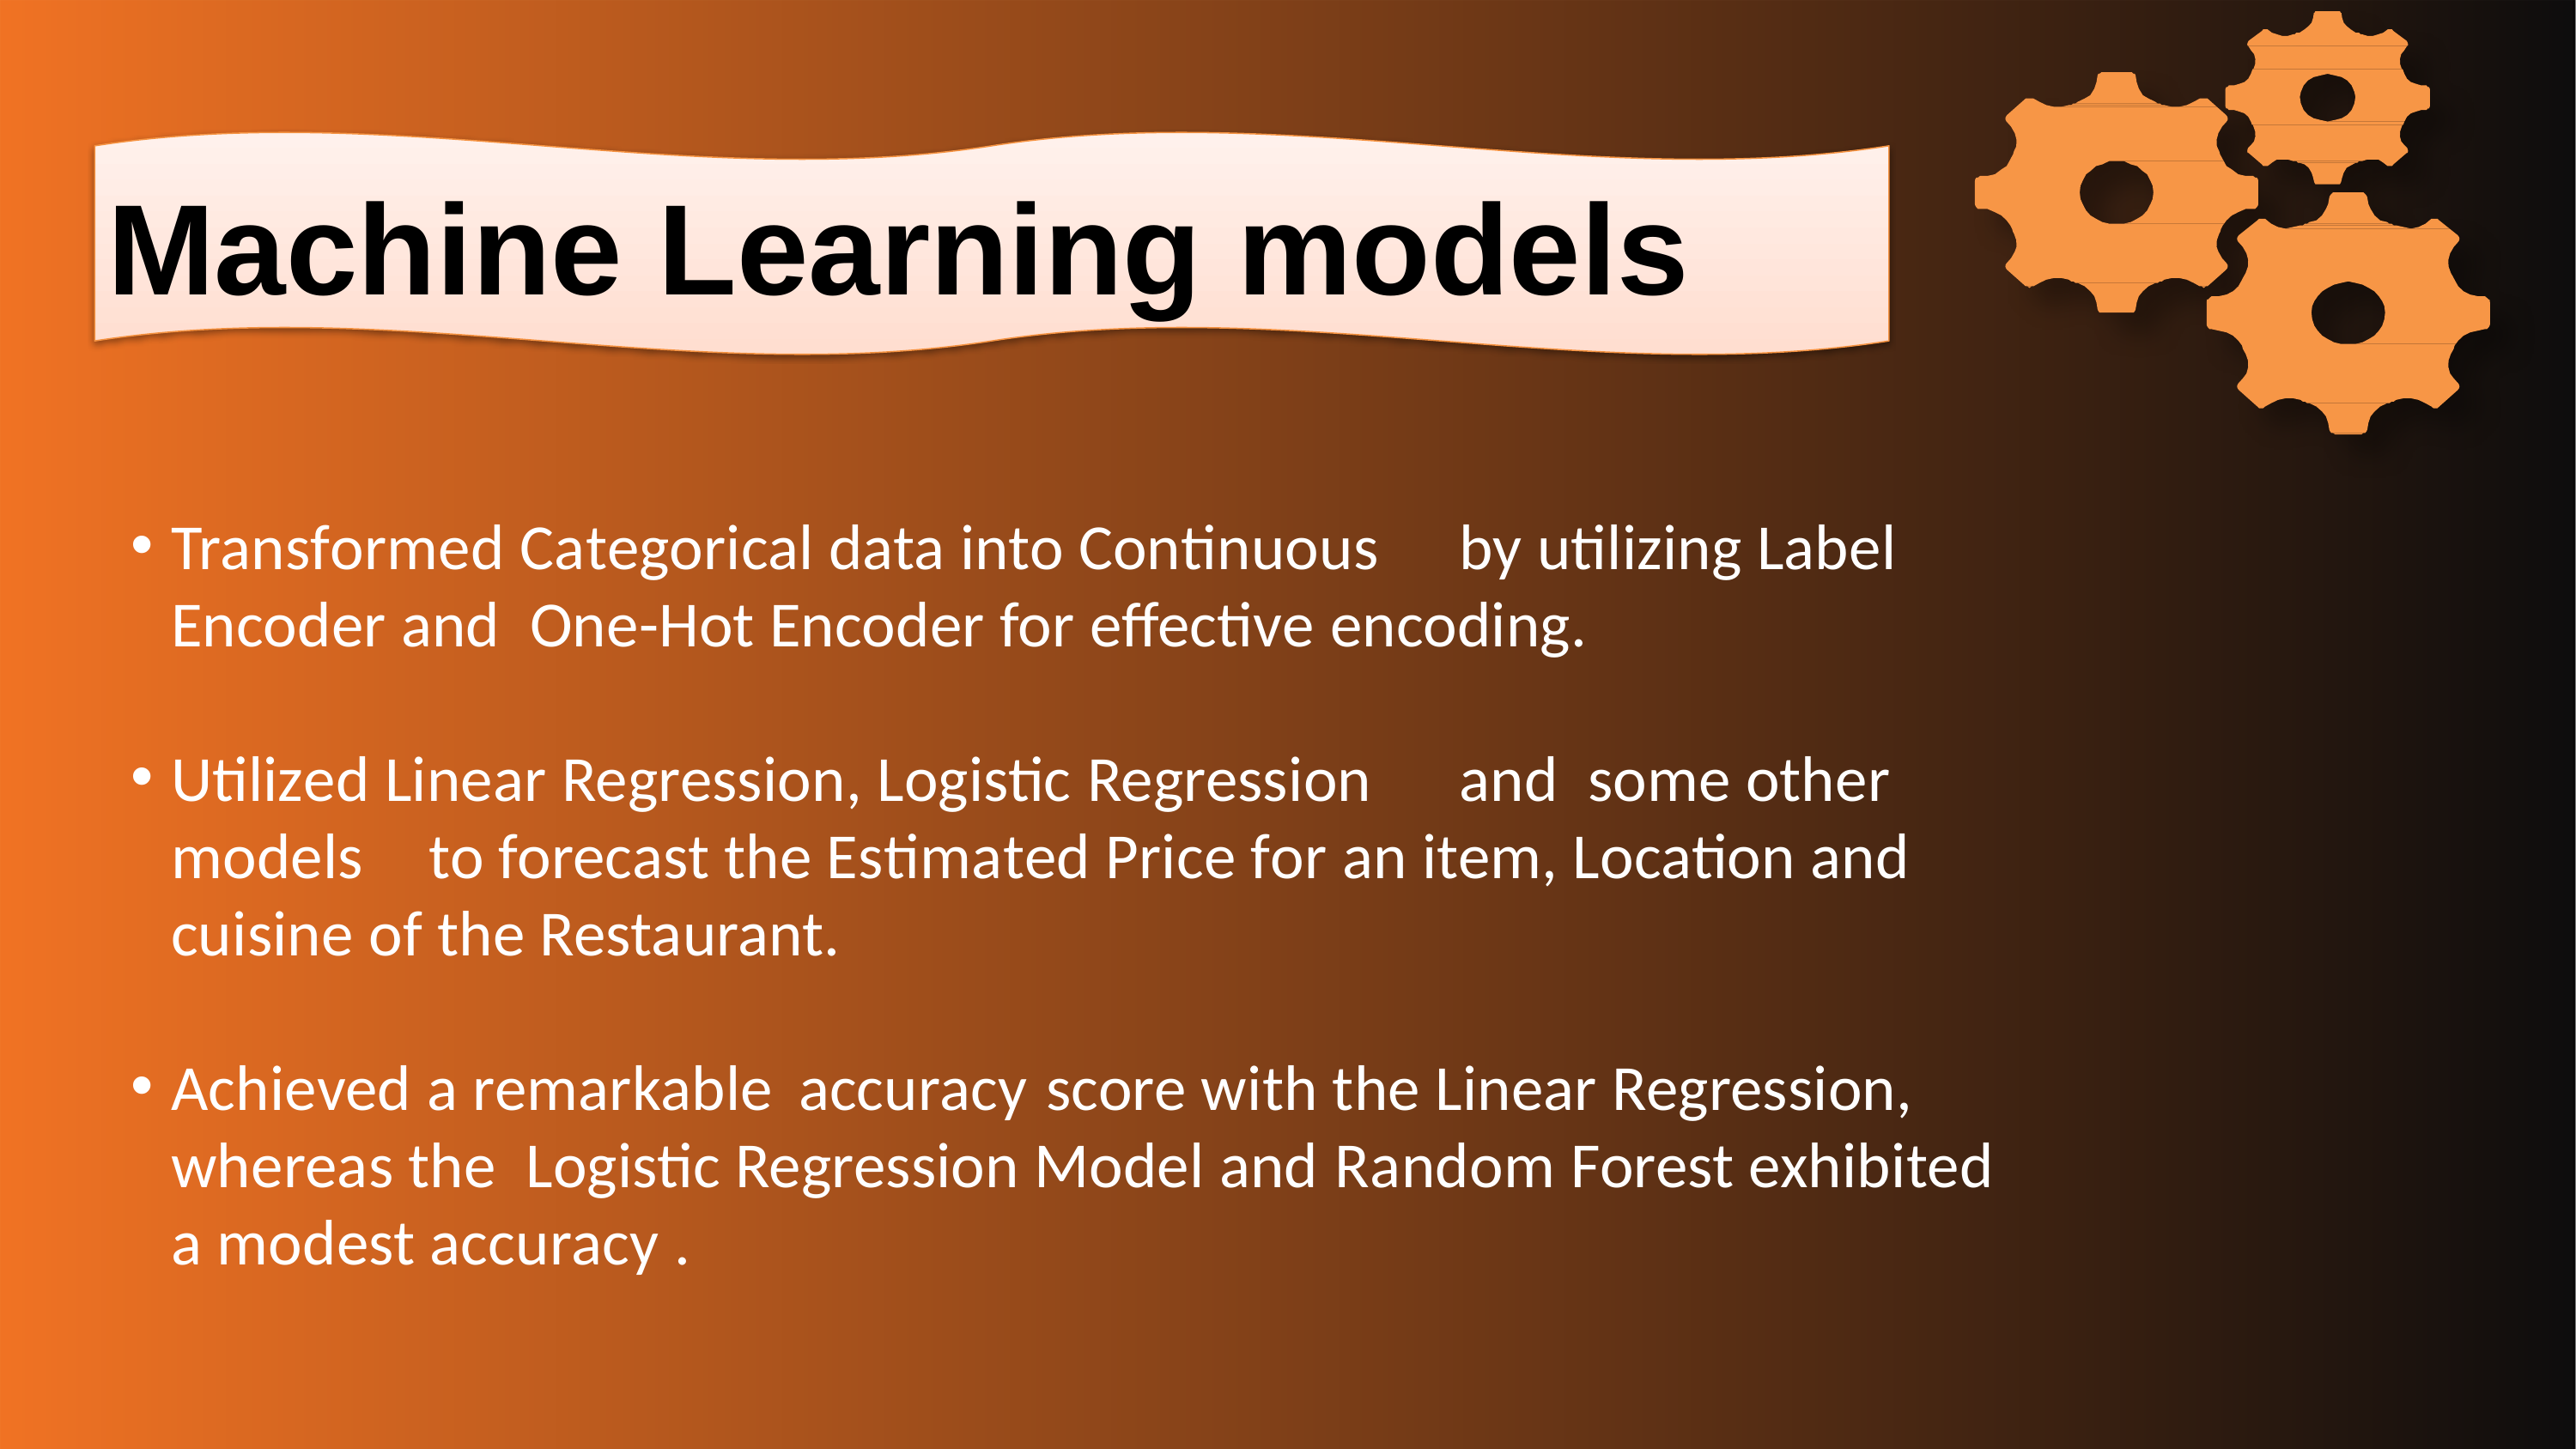

Machine Learning models
Transformed Categorical data into Continuous	by utilizing Label Encoder and  One-Hot Encoder for effective encoding.

Utilized Linear Regression, Logistic Regression	and	some other models	to forecast the Estimated Price for an item, Location and cuisine of the Restaurant.

Achieved a remarkable accuracy score with the Linear Regression, whereas the  Logistic Regression Model and Random Forest exhibited a modest accuracy .